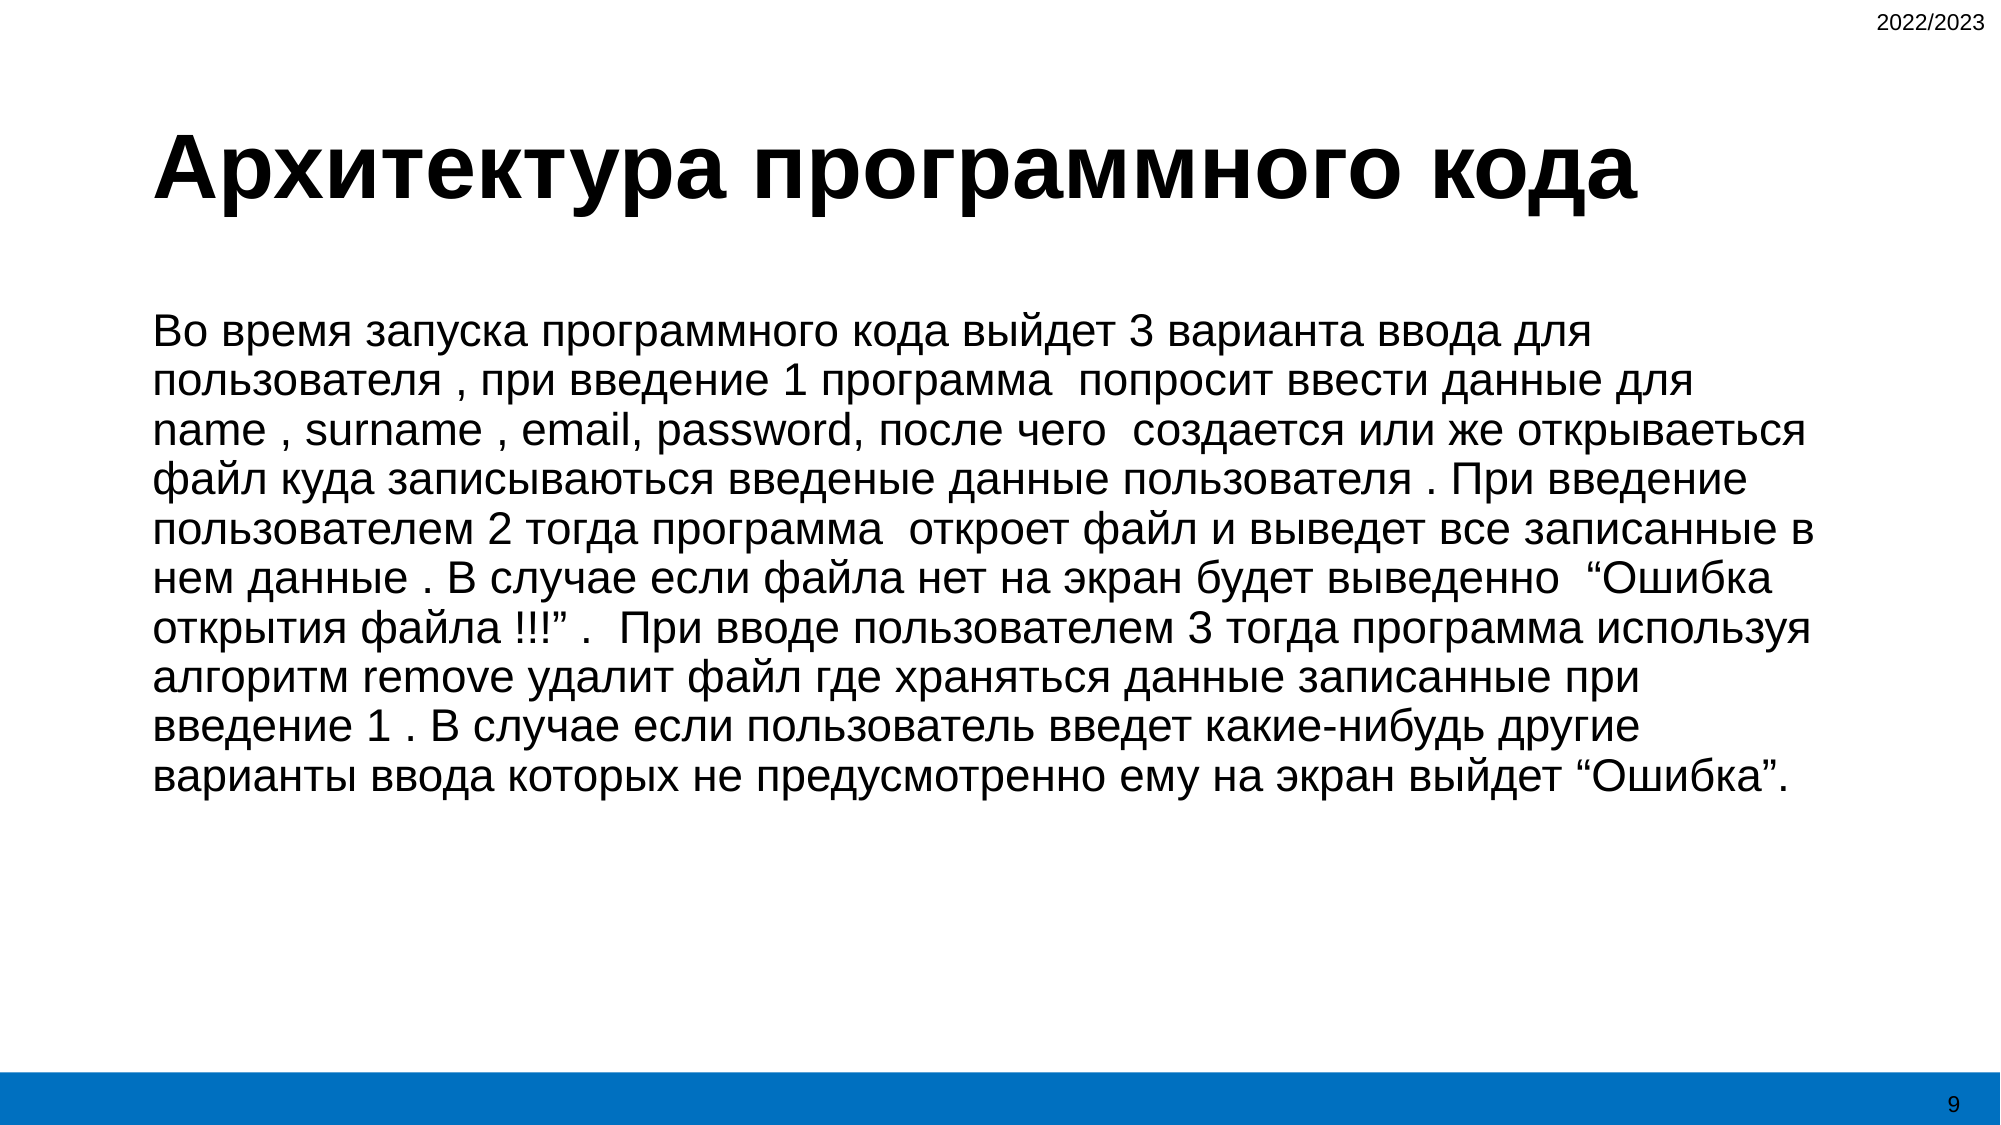

2022/2023
# Архитектура программного кода
Во время запуска программного кода выйдет 3 варианта ввода для пользователя , при введение 1 программа  попросит ввести данные для name , surname , email, password, после чего  создается или же открываеться файл куда записываються введеные данные пользователя . При введение пользователем 2 тогда программа  откроет файл и выведет все записанные в нем данные . В случае если файла нет на экран будет выведенно  “Ошибка открытия файла !!!” .  При вводе пользователем 3 тогда программа используя алгоритм remove удалит файл где храняться данные записанные при введение 1 . В случае если пользователь введет какие-нибудь другие варианты ввода которых не предусмотренно ему на экран выйдет “Ошибка”.

9